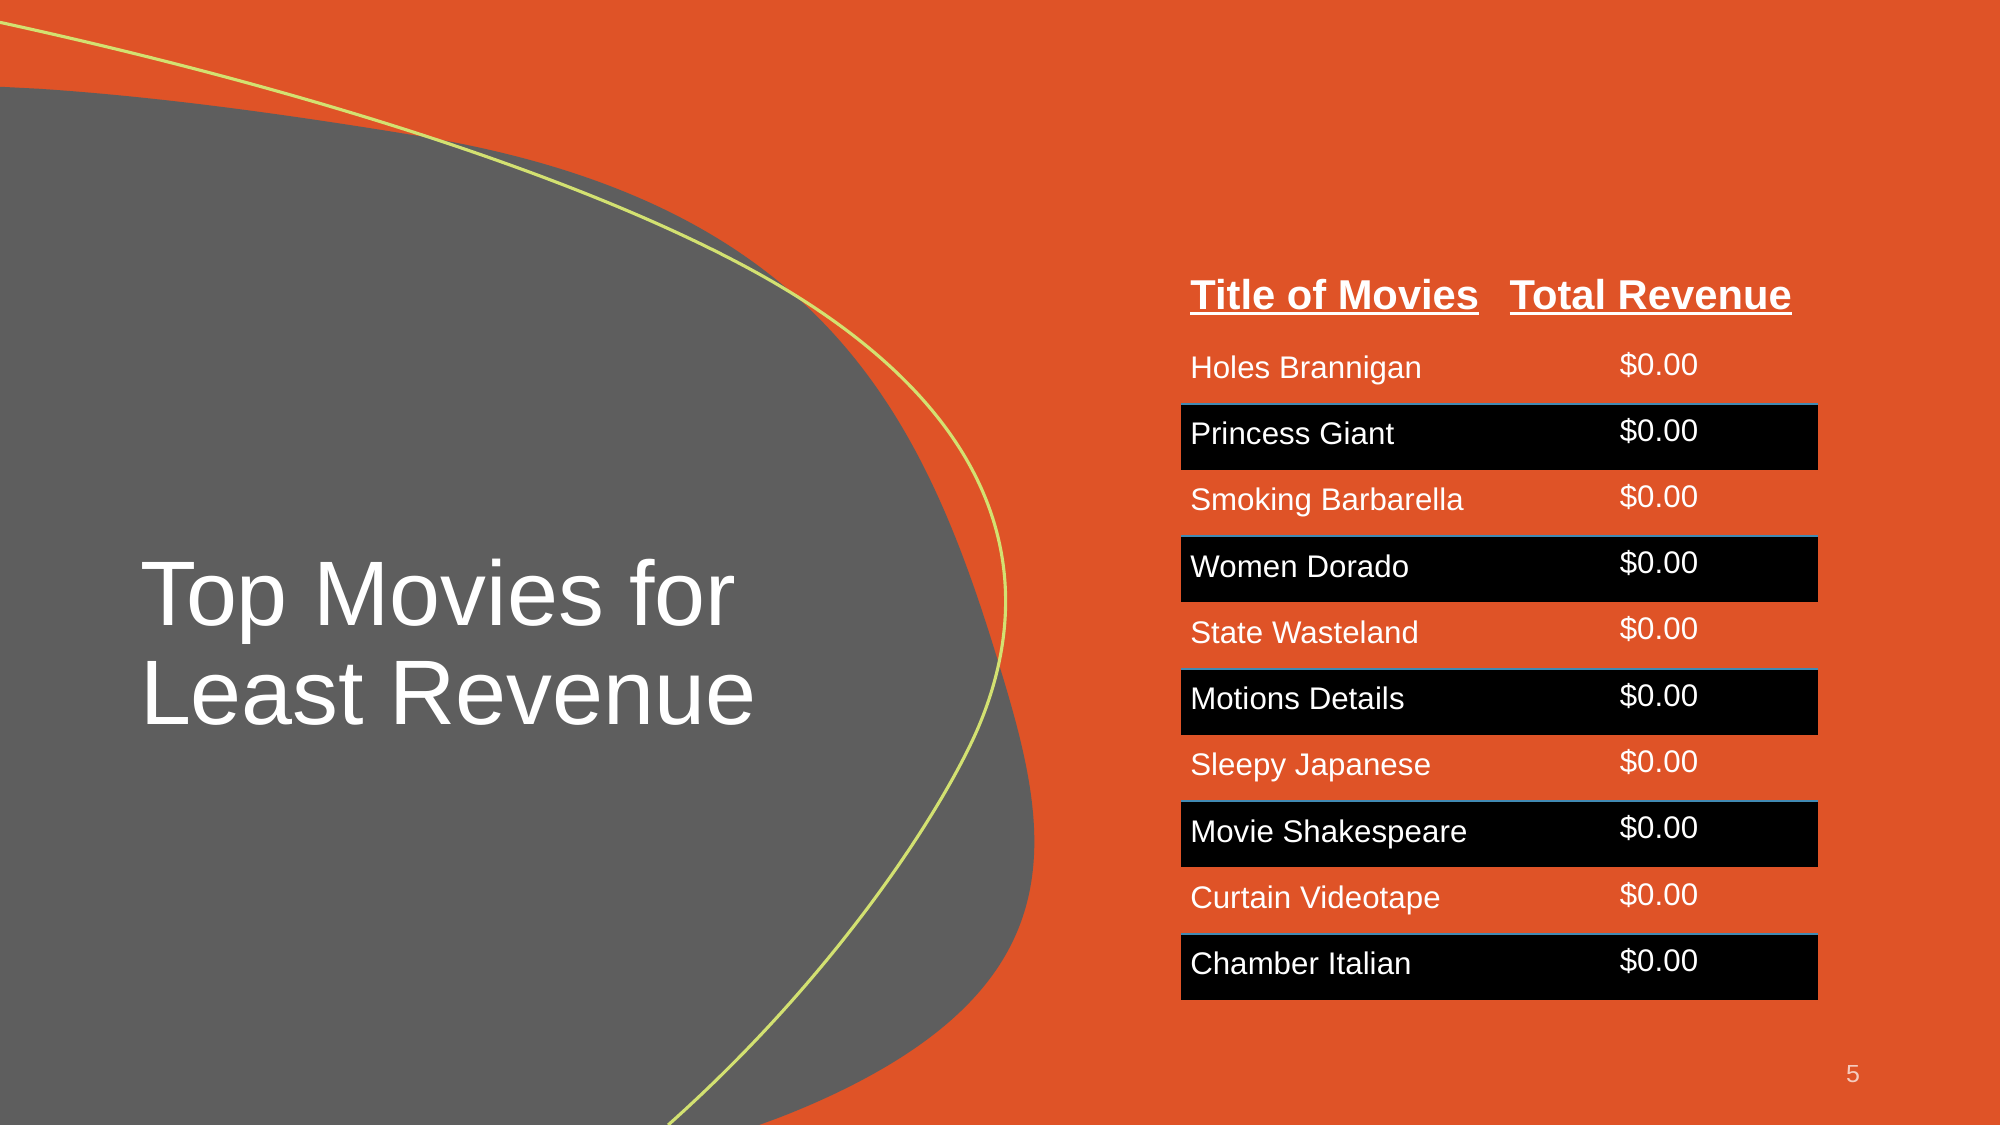

| Title of Movies | Total Revenue |
| --- | --- |
| Holes Brannigan | $0.00 |
| Princess Giant | $0.00 |
| Smoking Barbarella | $0.00 |
| Women Dorado | $0.00 |
| State Wasteland | $0.00 |
| Motions Details | $0.00 |
| Sleepy Japanese | $0.00 |
| Movie Shakespeare | $0.00 |
| Curtain Videotape | $0.00 |
| Chamber Italian | $0.00 |
# Top Movies for Least Revenue

5